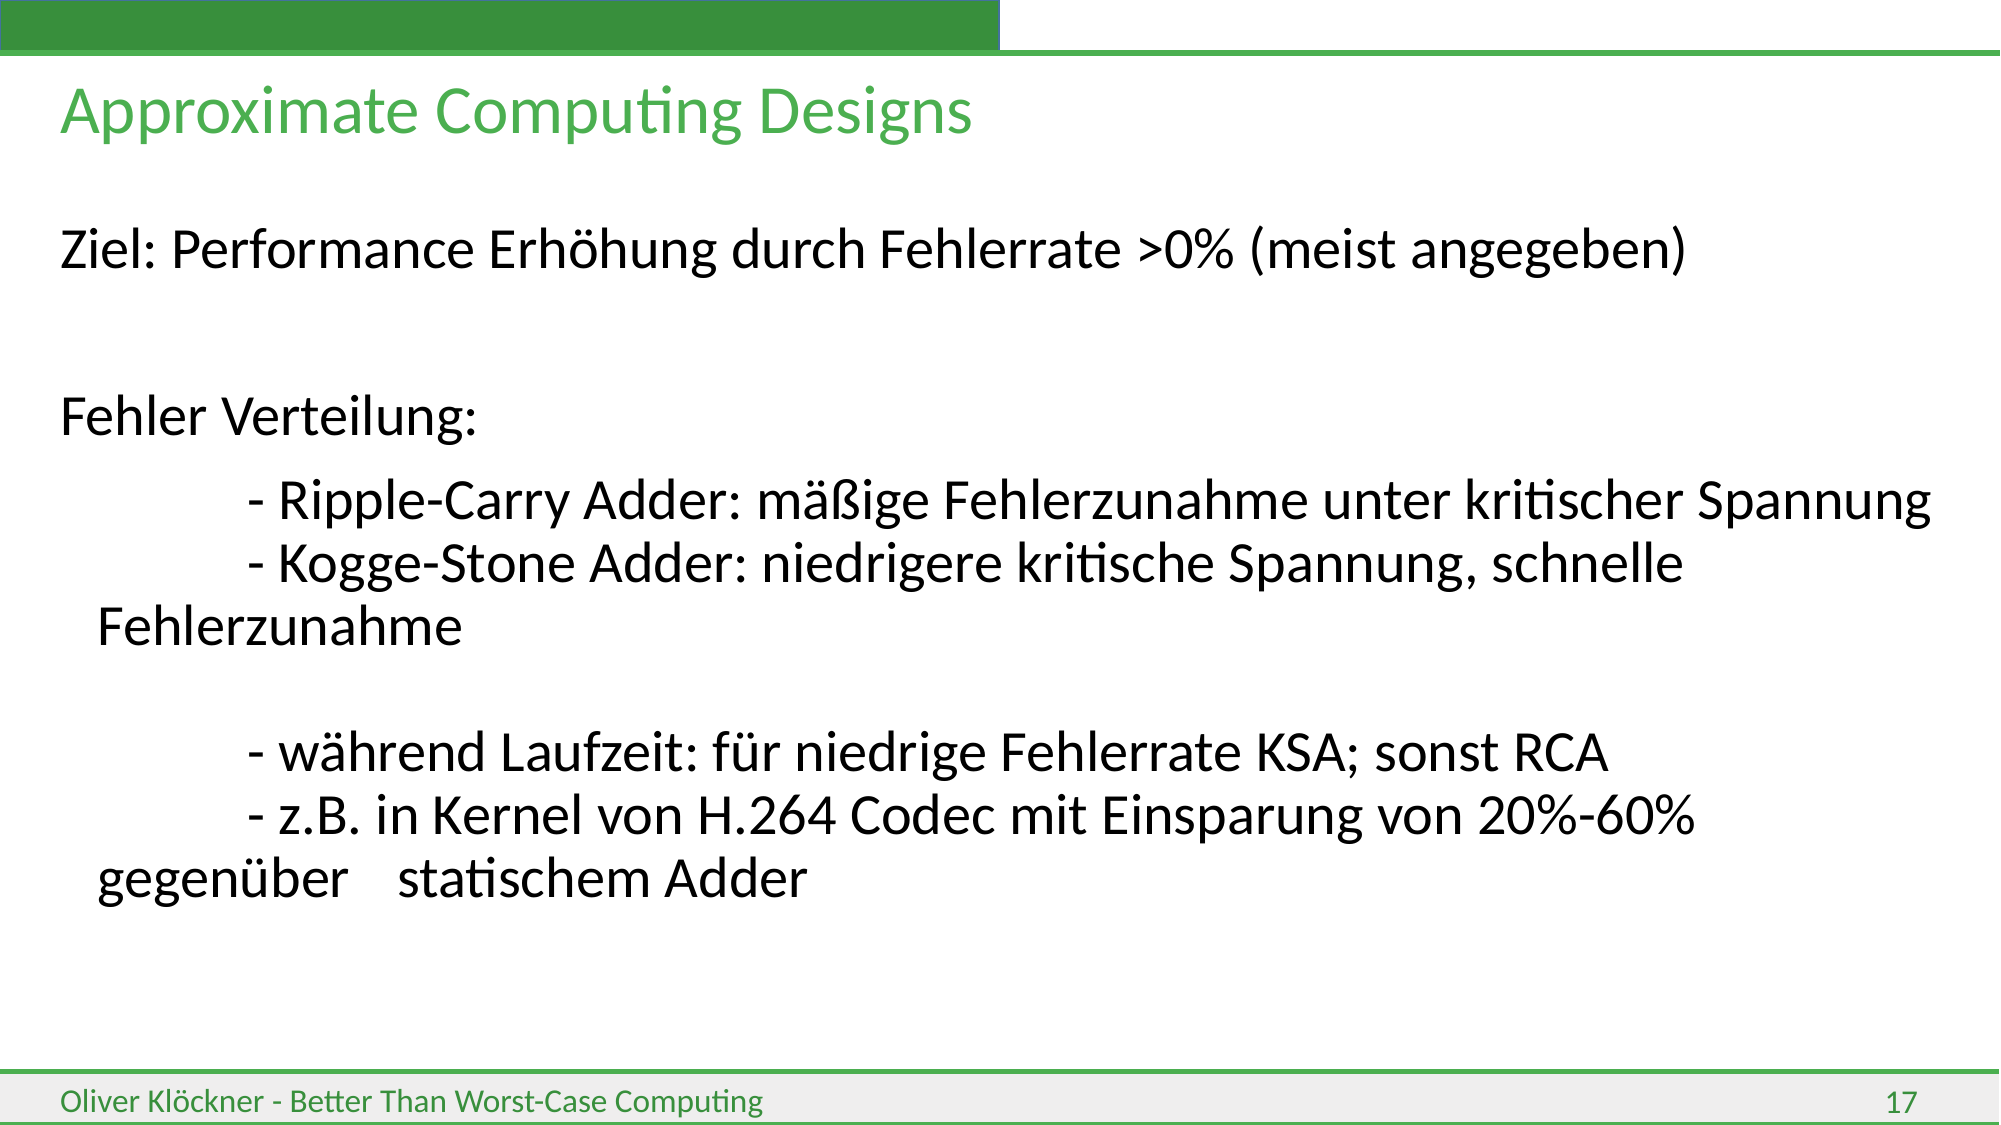

# Approximate Computing Designs
Ziel: Performance Erhöhung durch Fehlerrate >0% (meist angegeben)

Fehler Verteilung:
		- Ripple-Carry Adder: mäßige Fehlerzunahme unter kritischer Spannung
	- Kogge-Stone Adder: niedrigere kritische Spannung, schnelle 	Fehlerzunahme
	- während Laufzeit: für niedrige Fehlerrate KSA; sonst RCA
	- z.B. in Kernel von H.264 Codec mit Einsparung von 20%-60% gegenüber 	statischem Adder

17
Oliver Klöckner - Better Than Worst-Case Computing